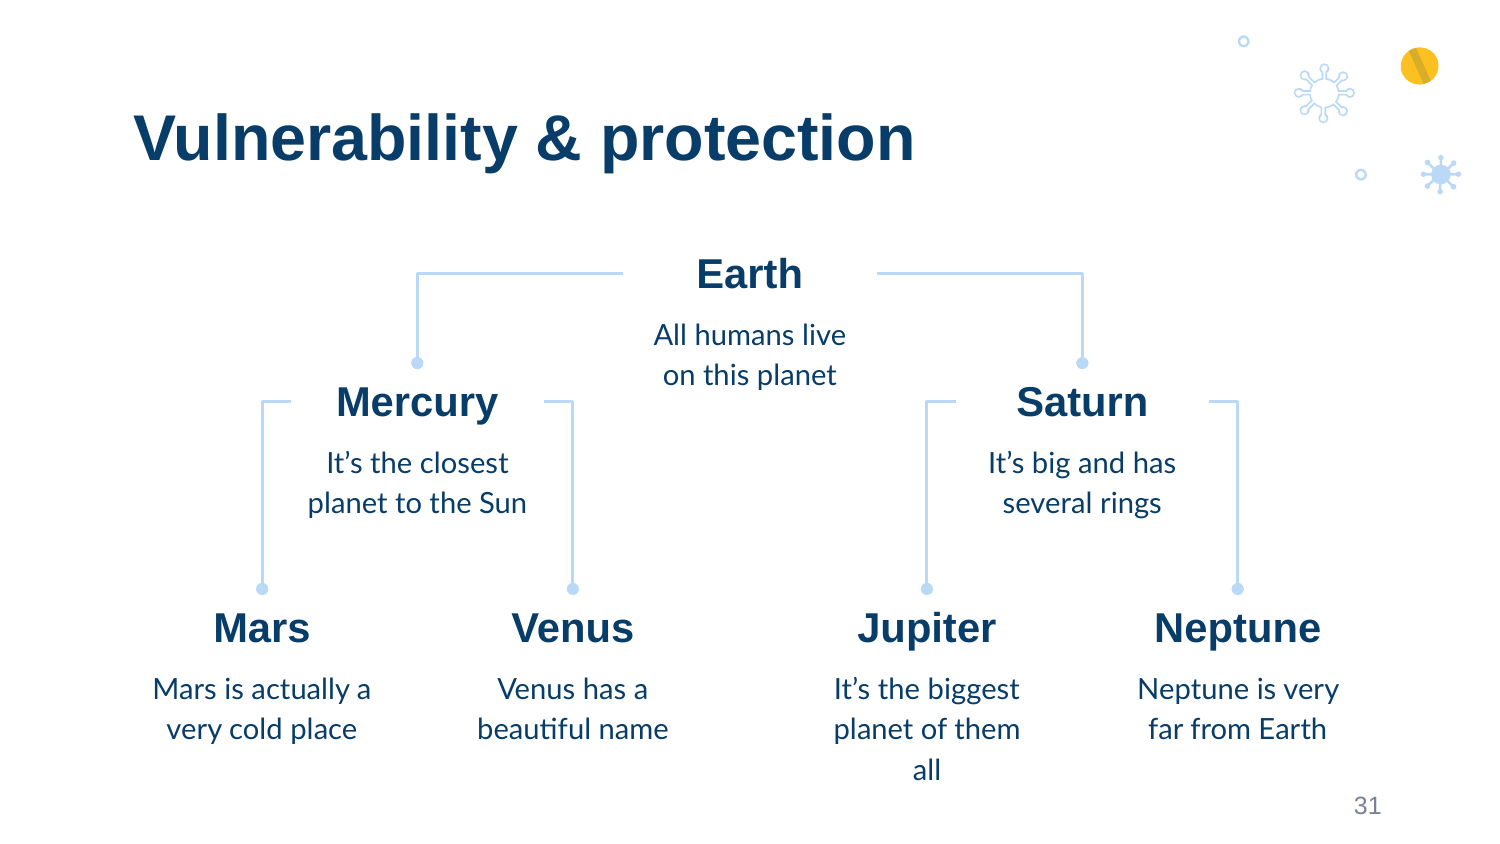

# Vulnerability & protection

Earth
All humans live on this planet
Mercury
Saturn
It’s the closest planet to the Sun
It’s big and has several rings
Mars
Venus
Jupiter
Neptune
Mars is actually a very cold place
Venus has a beautiful name
It’s the biggest planet of them all
Neptune is very far from Earth
31